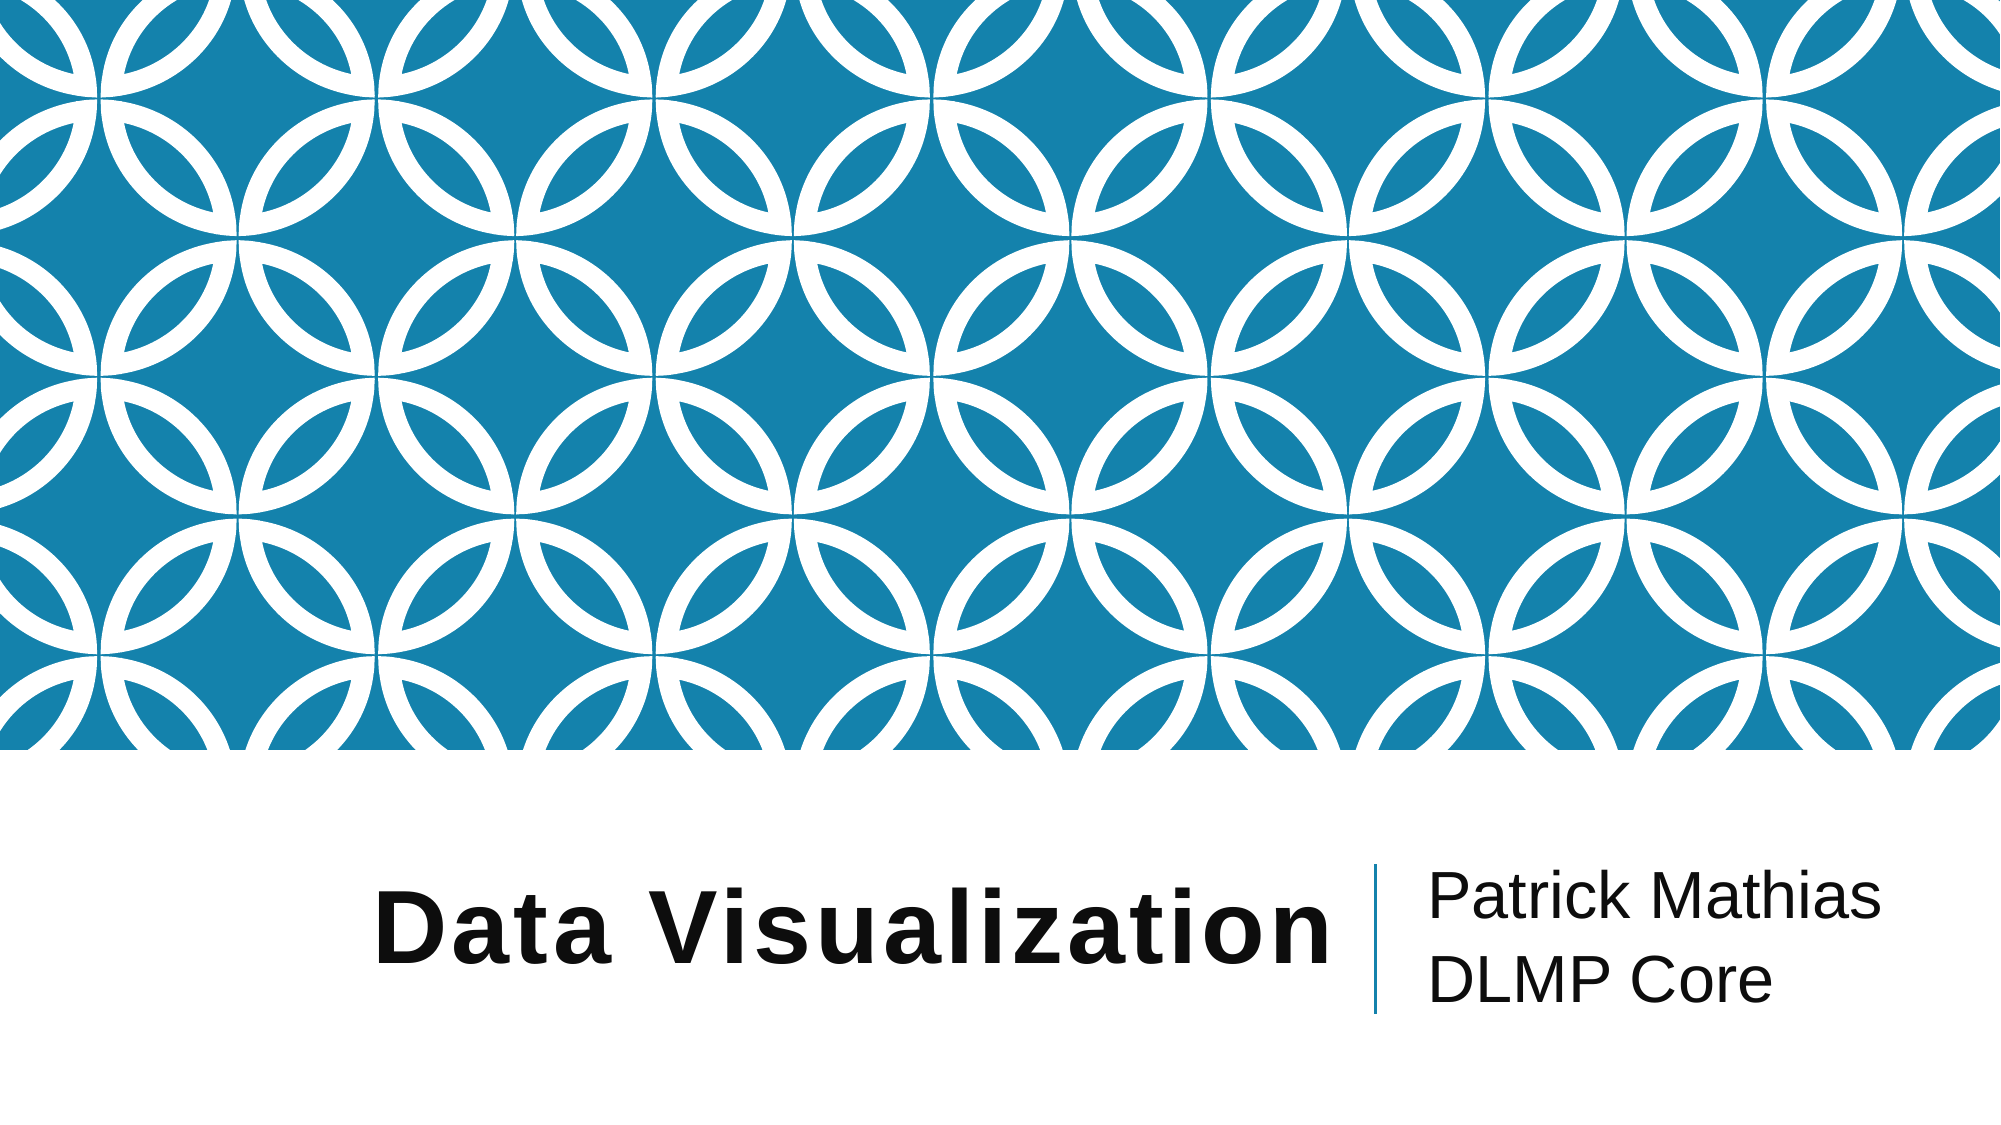

# Data Visualization
Patrick Mathias
DLMP Core